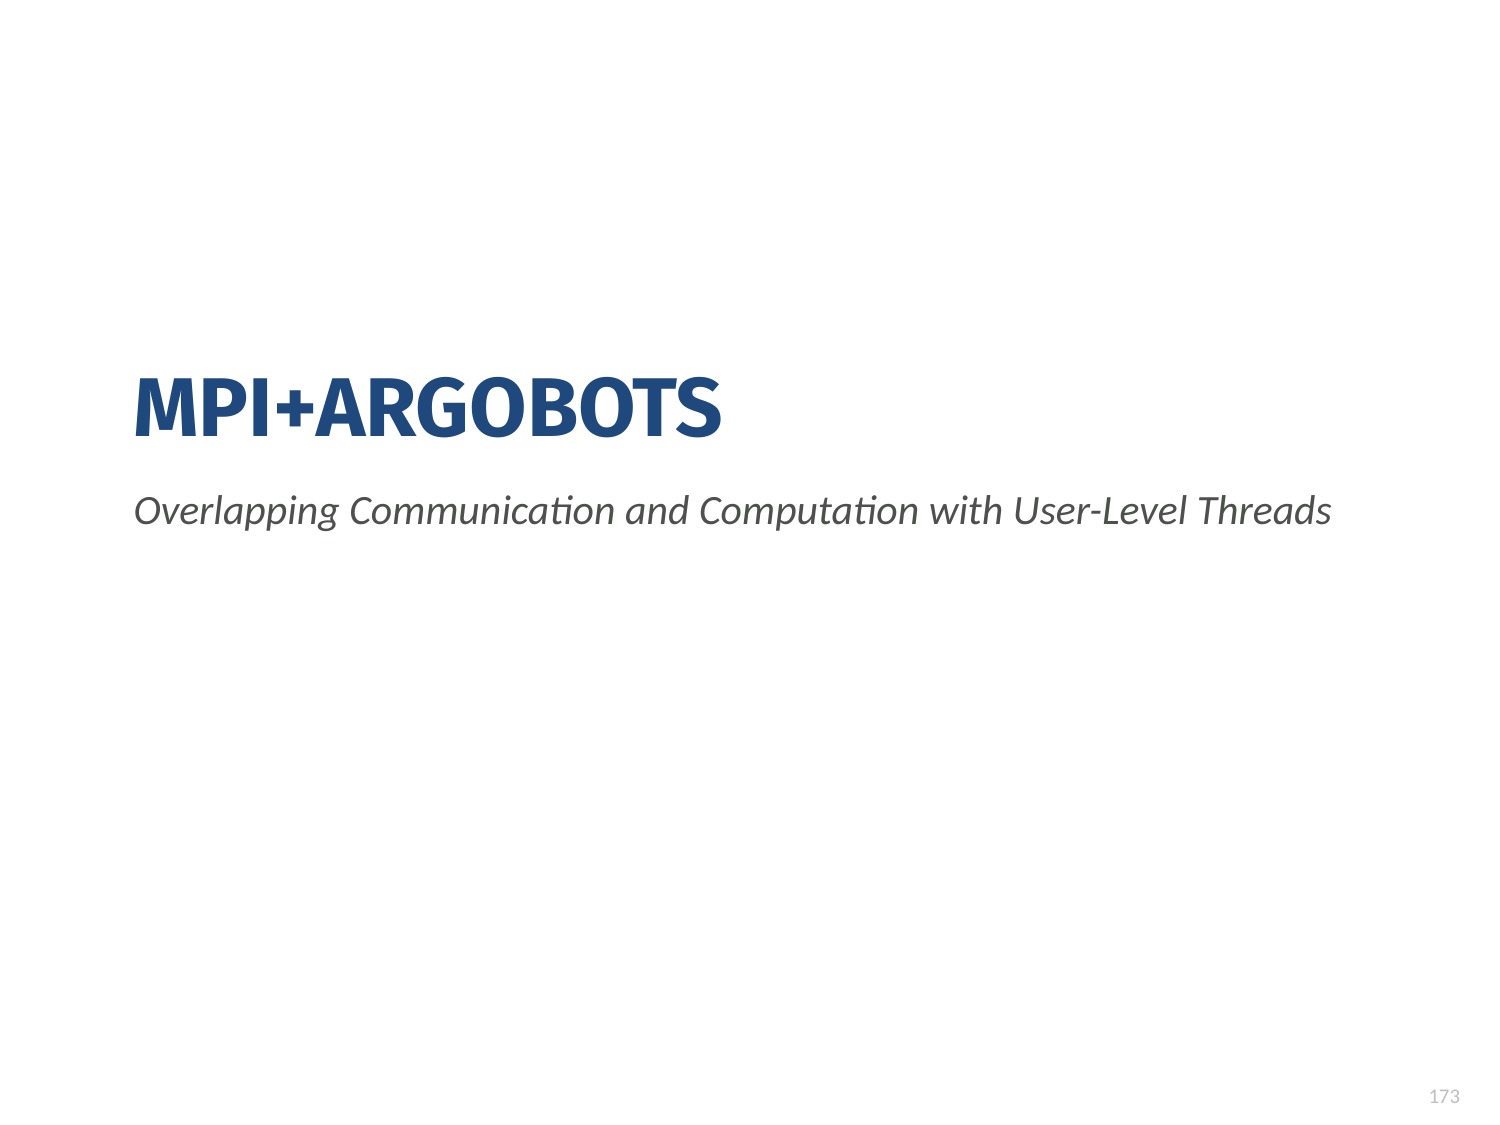

# MPI+Argobots
Overlapping Communication and Computation with User-Level Threads
173